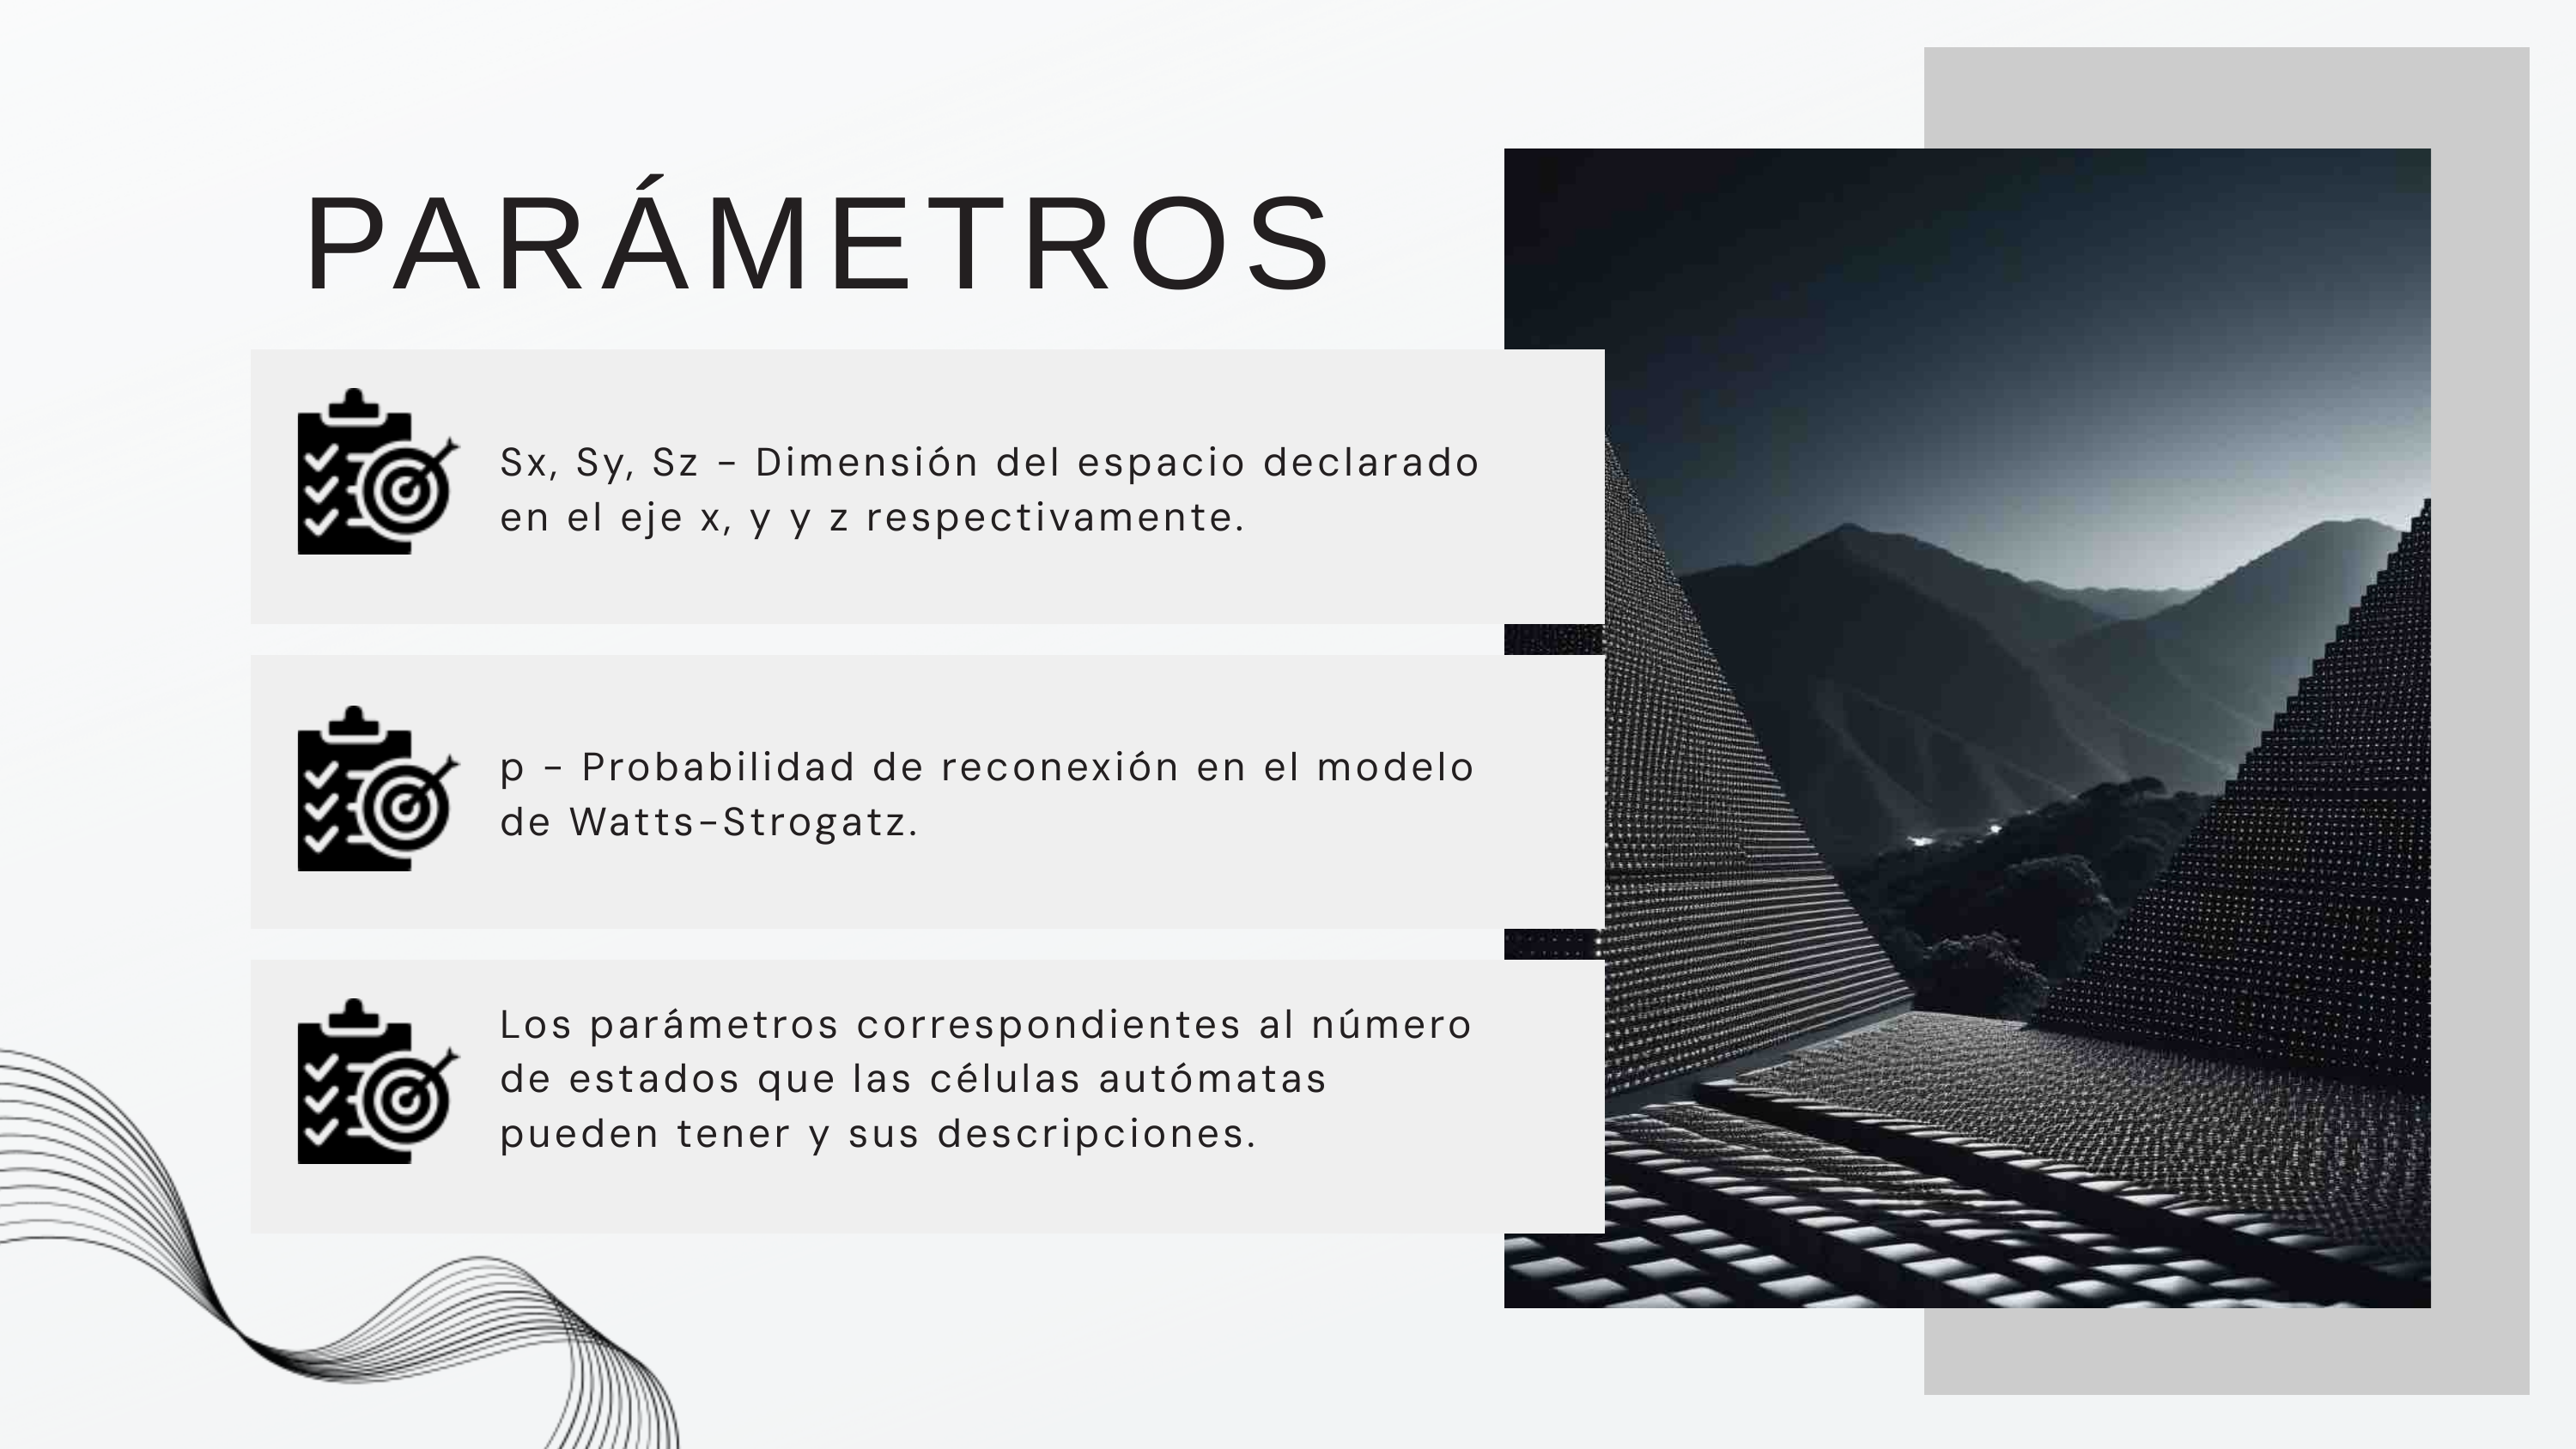

PARÁMETROS

Sx, Sy, Sz - Dimensión del espacio declarado en el eje x, y y z respectivamente.

p - Probabilidad de reconexión en el modelo de Watts-Strogatz.

Los parámetros correspondientes al número de estados que las células autómatas pueden tener y sus descripciones.